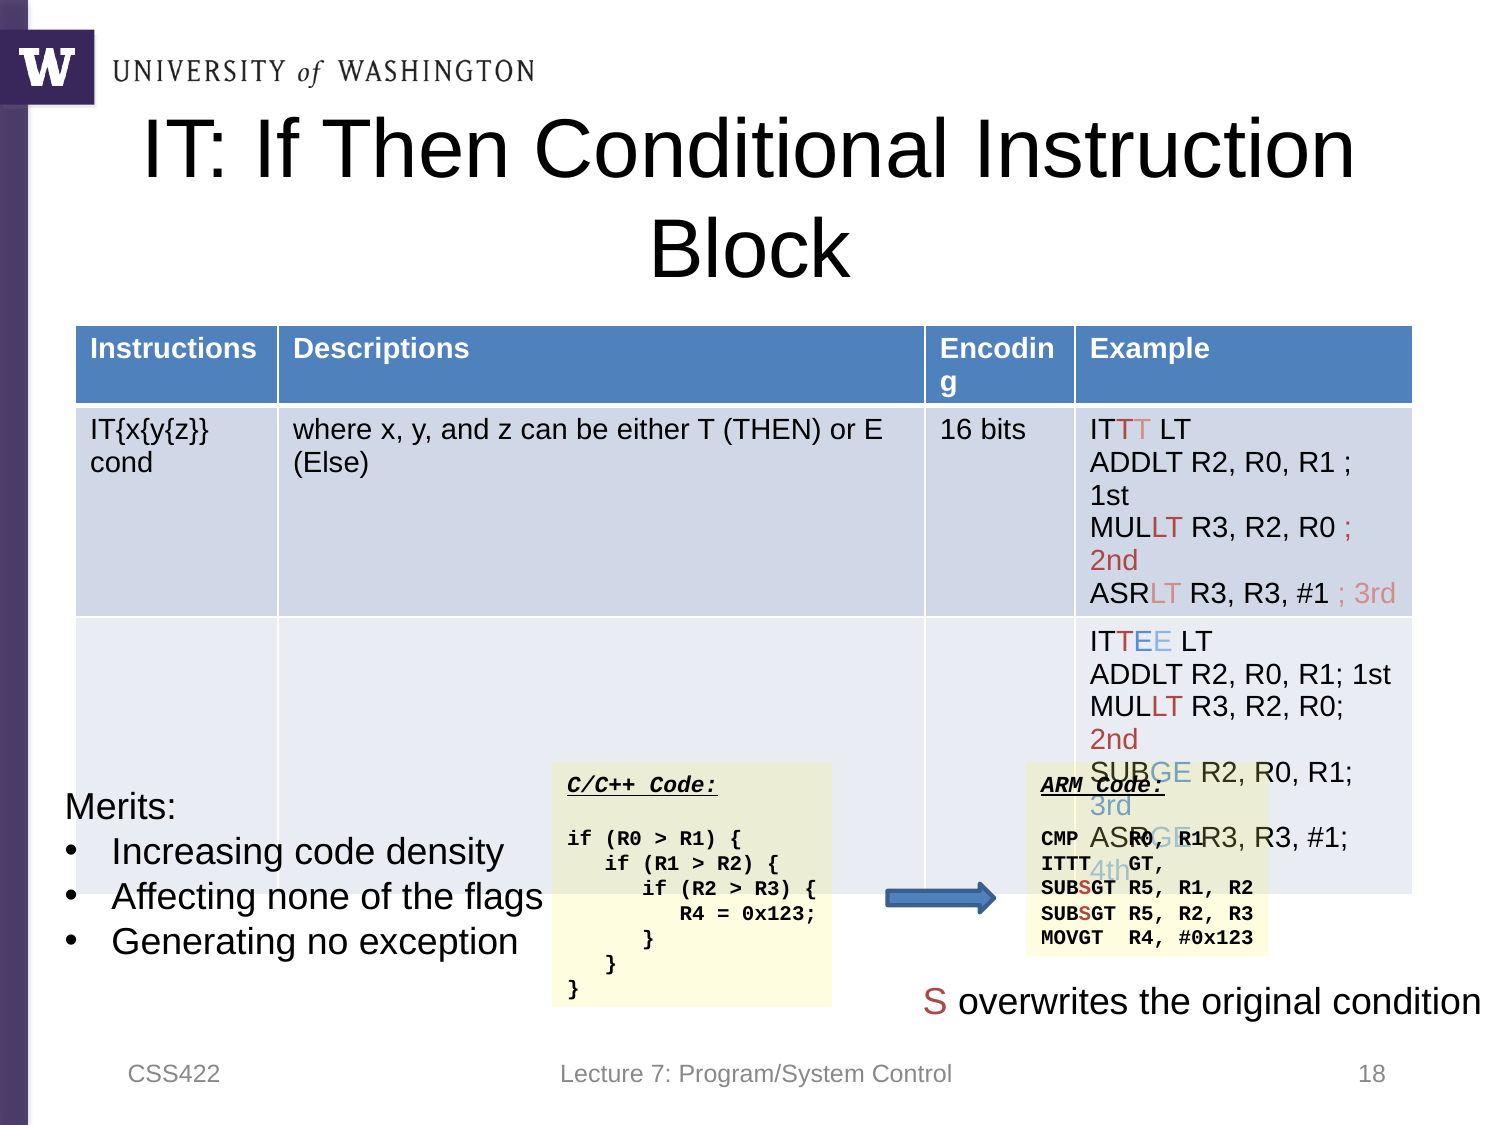

# IT: If Then Conditional Instruction Block
| Instructions | Descriptions | Encoding | Example |
| --- | --- | --- | --- |
| IT{x{y{z}} cond | where x, y, and z can be either T (THEN) or E (Else) | 16 bits | ITTT LT ADDLT R2, R0, R1 ; 1st MULLT R3, R2, R0 ; 2nd ASRLT R3, R3, #1 ; 3rd |
|  |  |  | ITTEE LT ADDLT R2, R0, R1; 1st MULLT R3, R2, R0; 2nd SUBGE R2, R0, R1; 3rd ASRGE R3, R3, #1; 4th |
ARM Code:

CMP    R0, R1
ITTT   GT,
SUBSGT R5, R1, R2
SUBSGT R5, R2, R3
MOVGT  R4, #0x123
C/C++ Code:

if (R0 > R1) {
   if (R1 > R2) {
      if (R2 > R3) {
         R4 = 0x123;
      }
   }
}
Merits:
Increasing code density
Affecting none of the flags
Generating no exception

S overwrites the original condition
CSS422
Lecture 7: Program/System Control
18